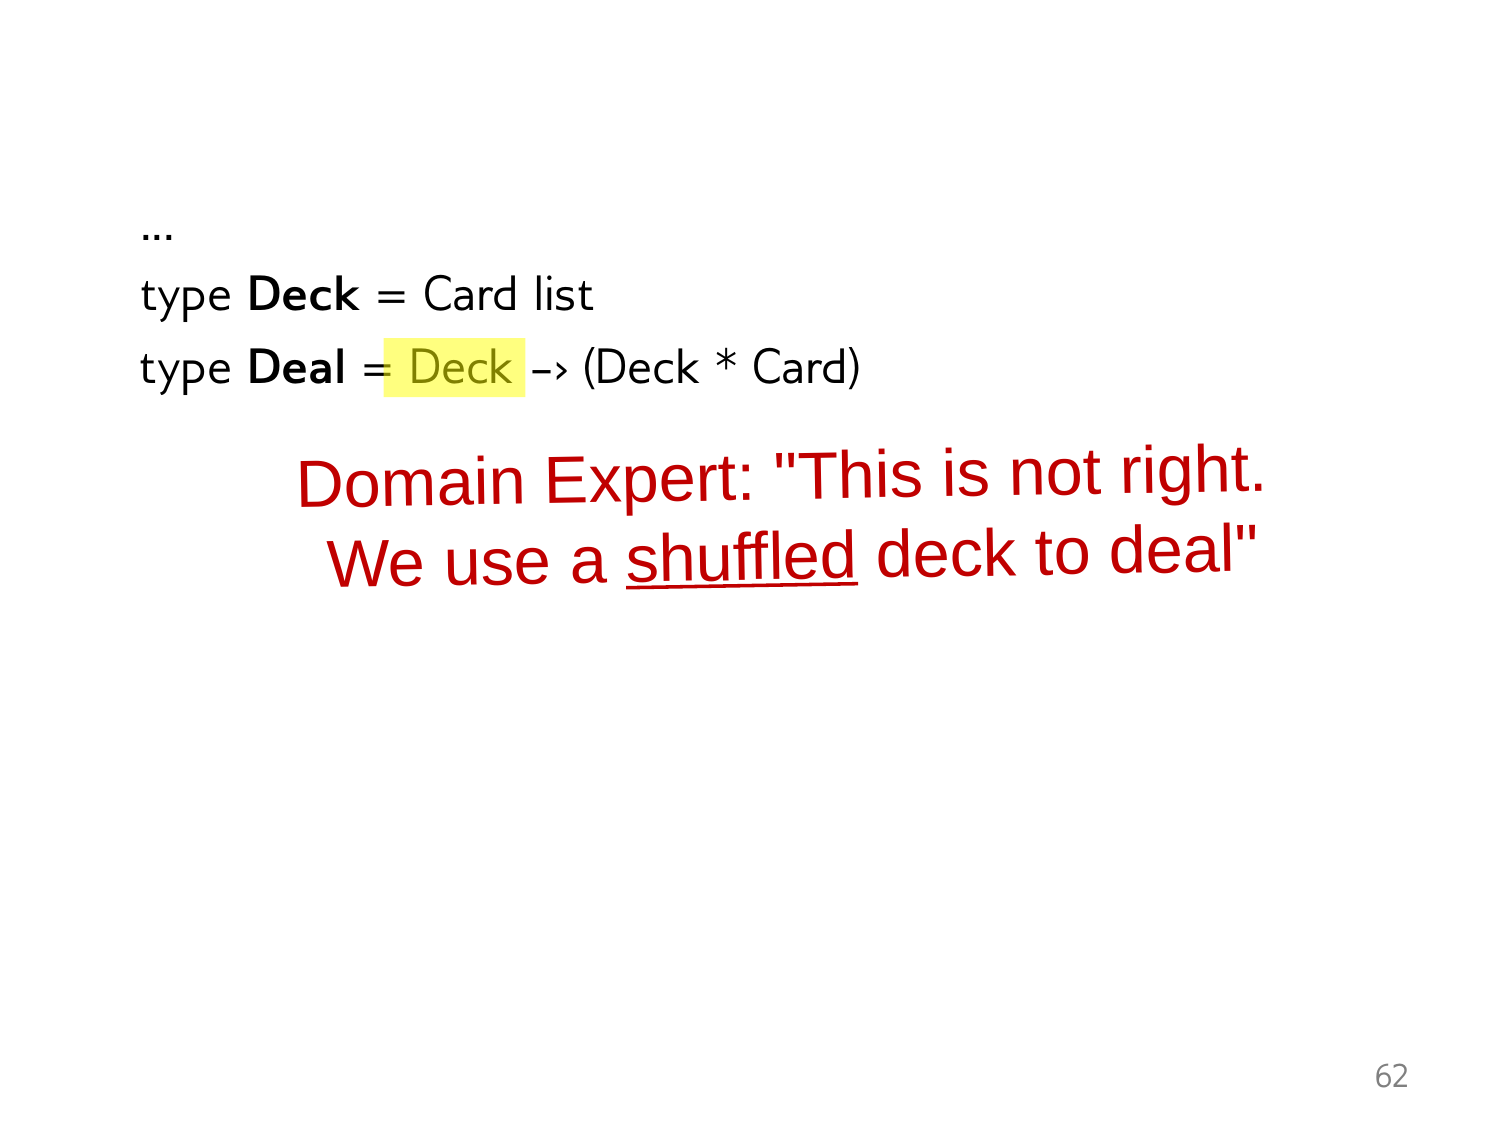

...
    type Deck = Card list
    type Deal = Deck –› (Deck * Card)

Domain Expert: "This is not right.
We use a shuffled deck to deal"